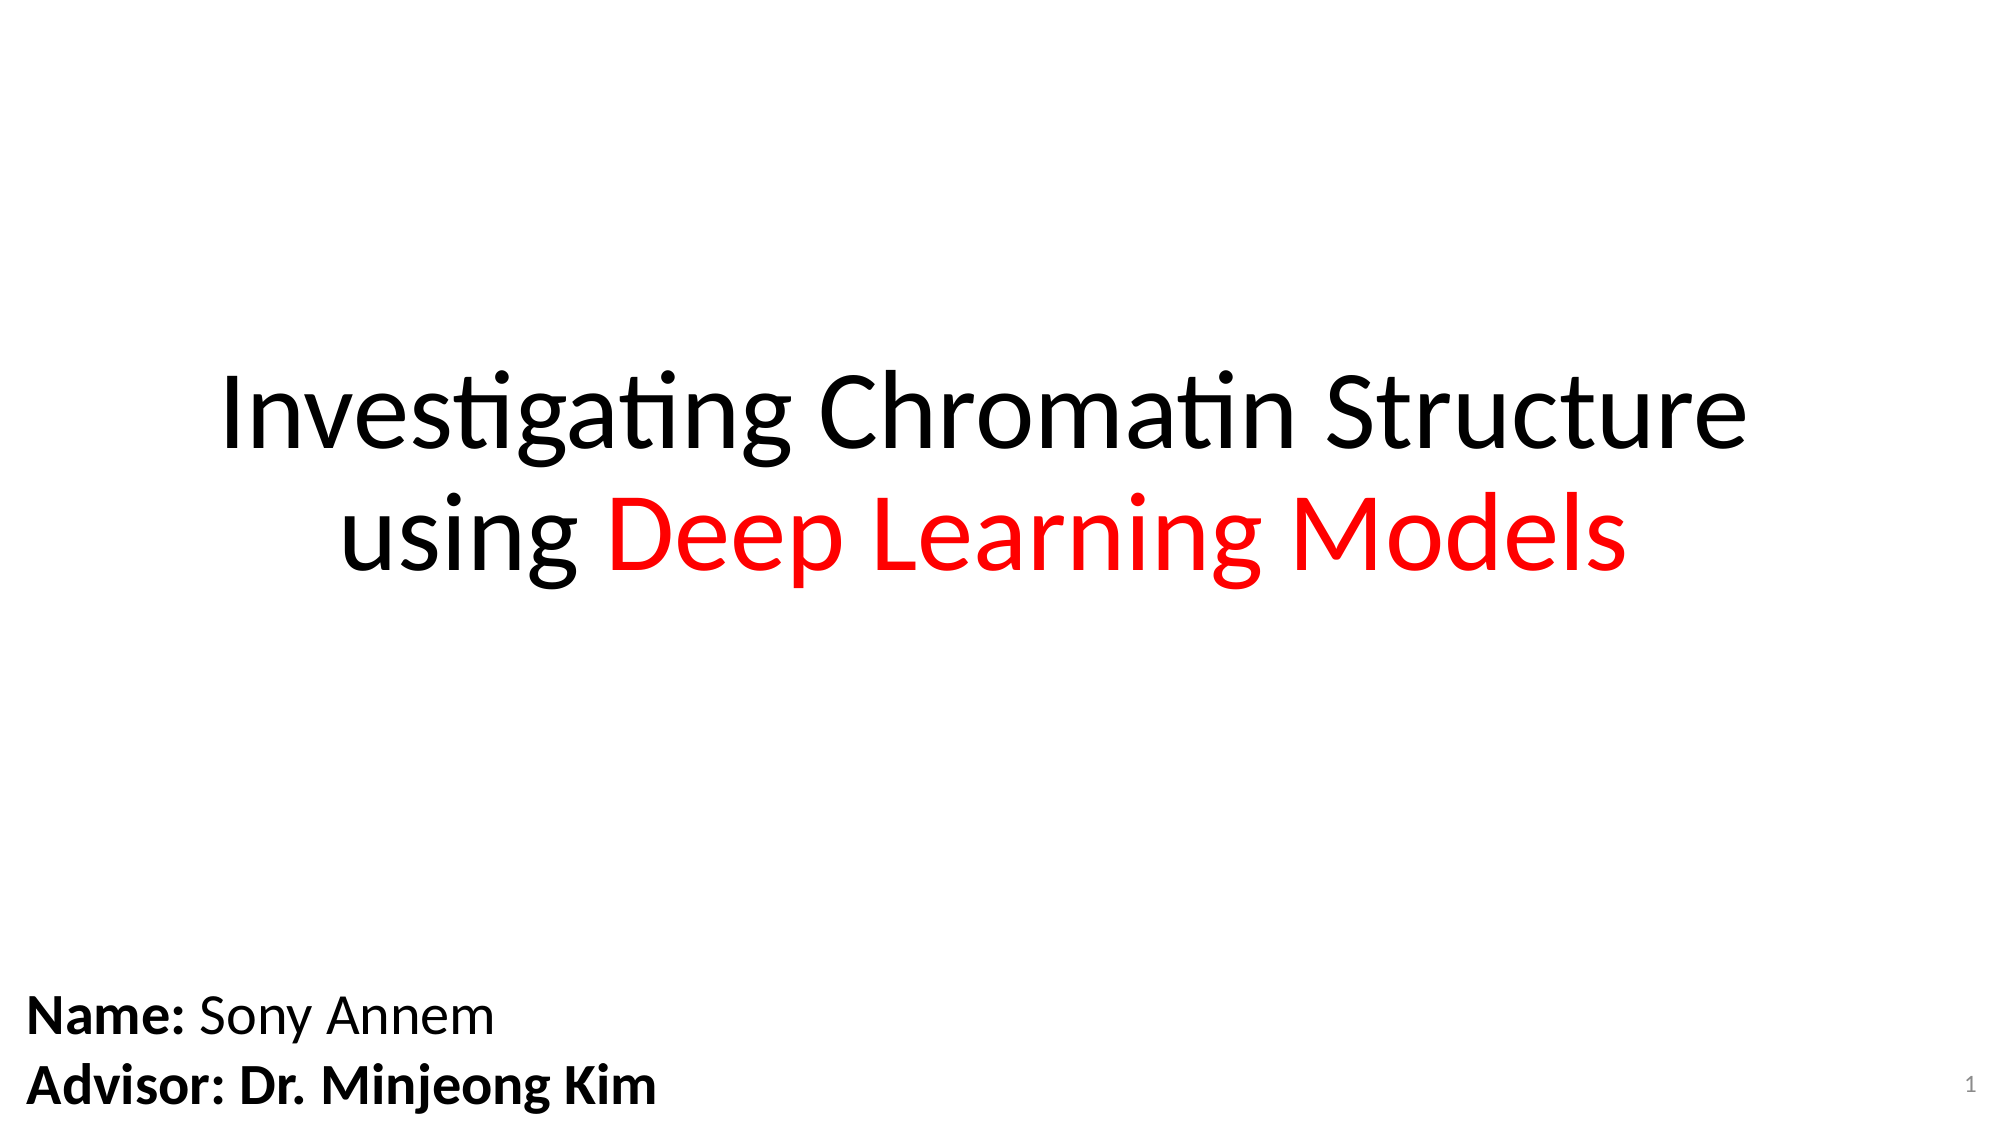

# Investigating Chromatin Structure using Deep Learning Models
Name: Sony Annem
Advisor: Dr. Minjeong Kim
1